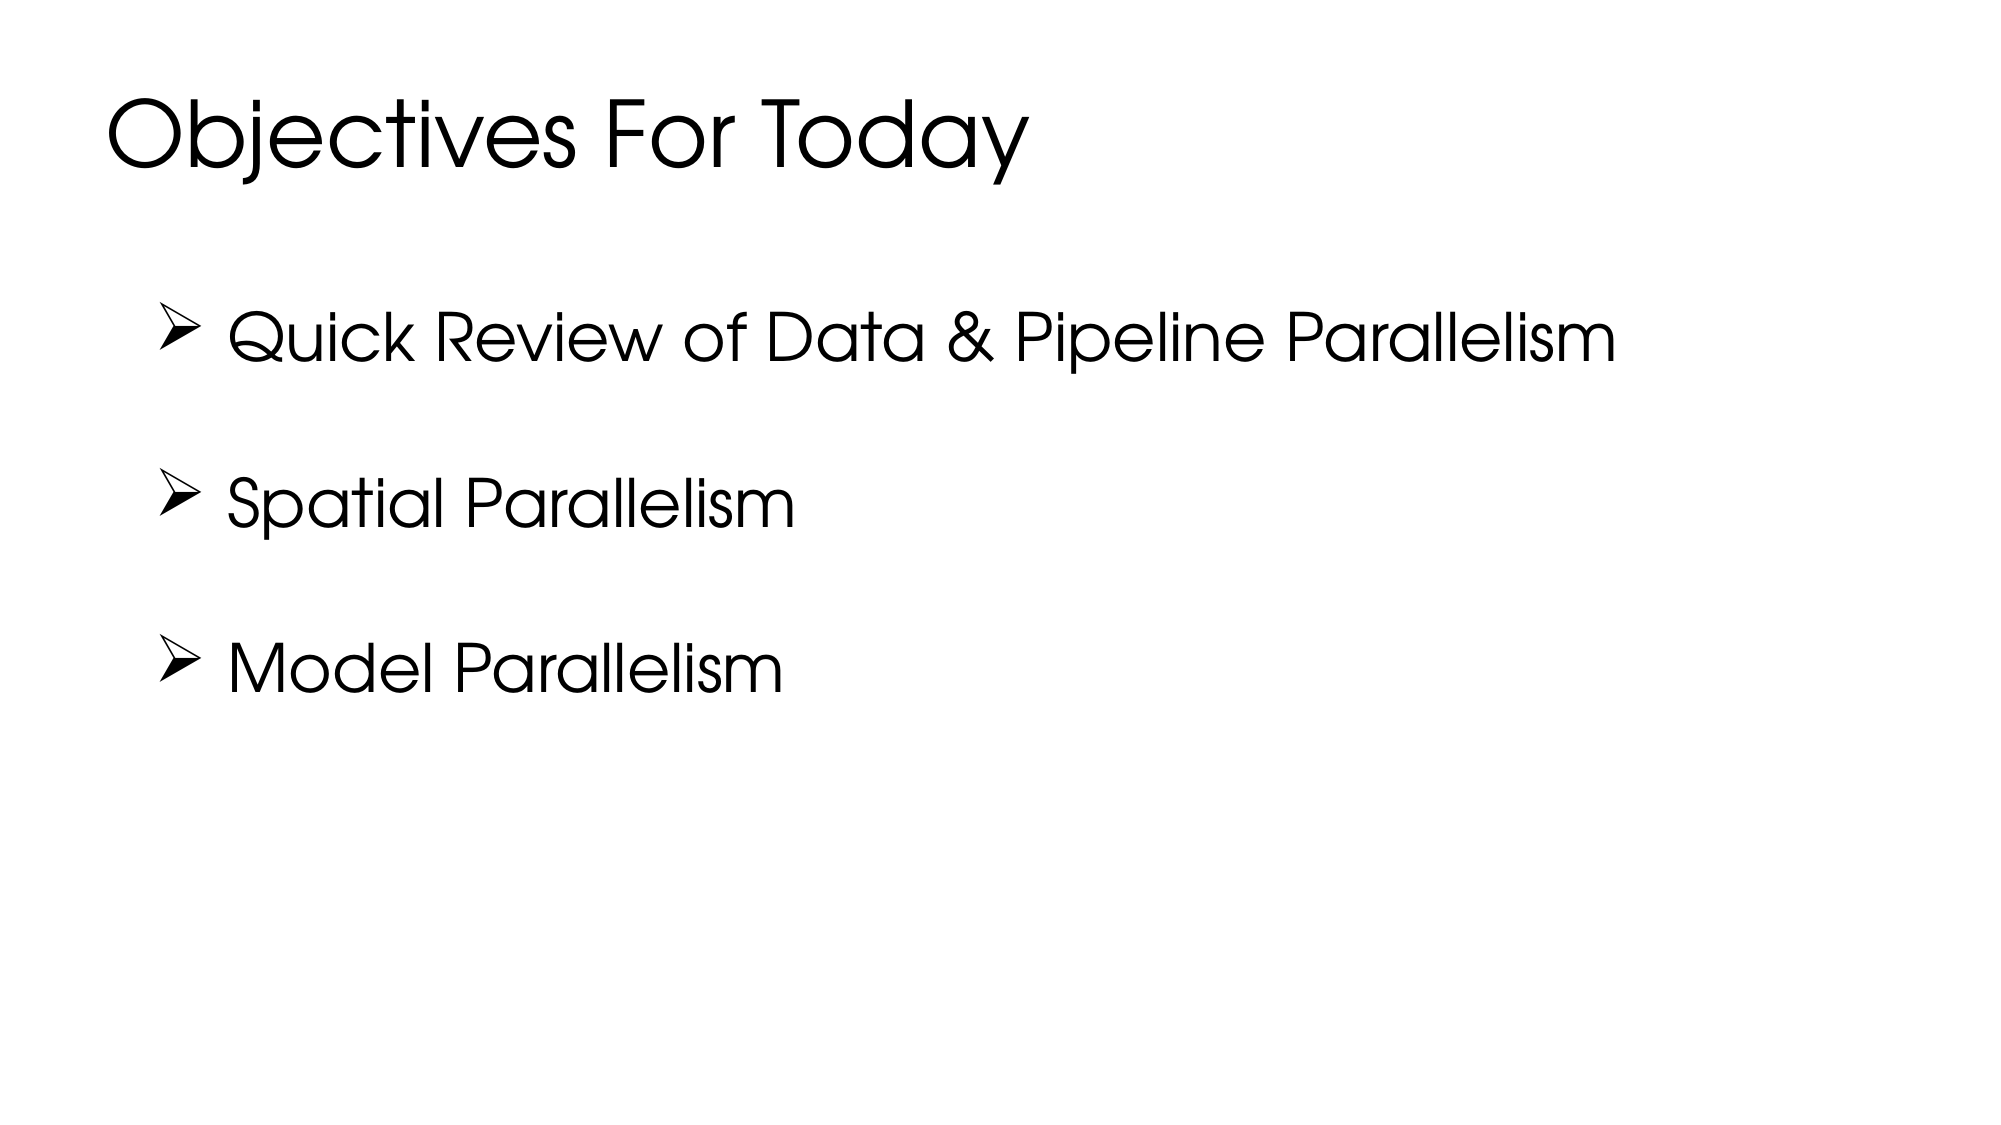

# Objectives For Today
Quick Review of Data & Pipeline Parallelism
Spatial Parallelism
Model Parallelism